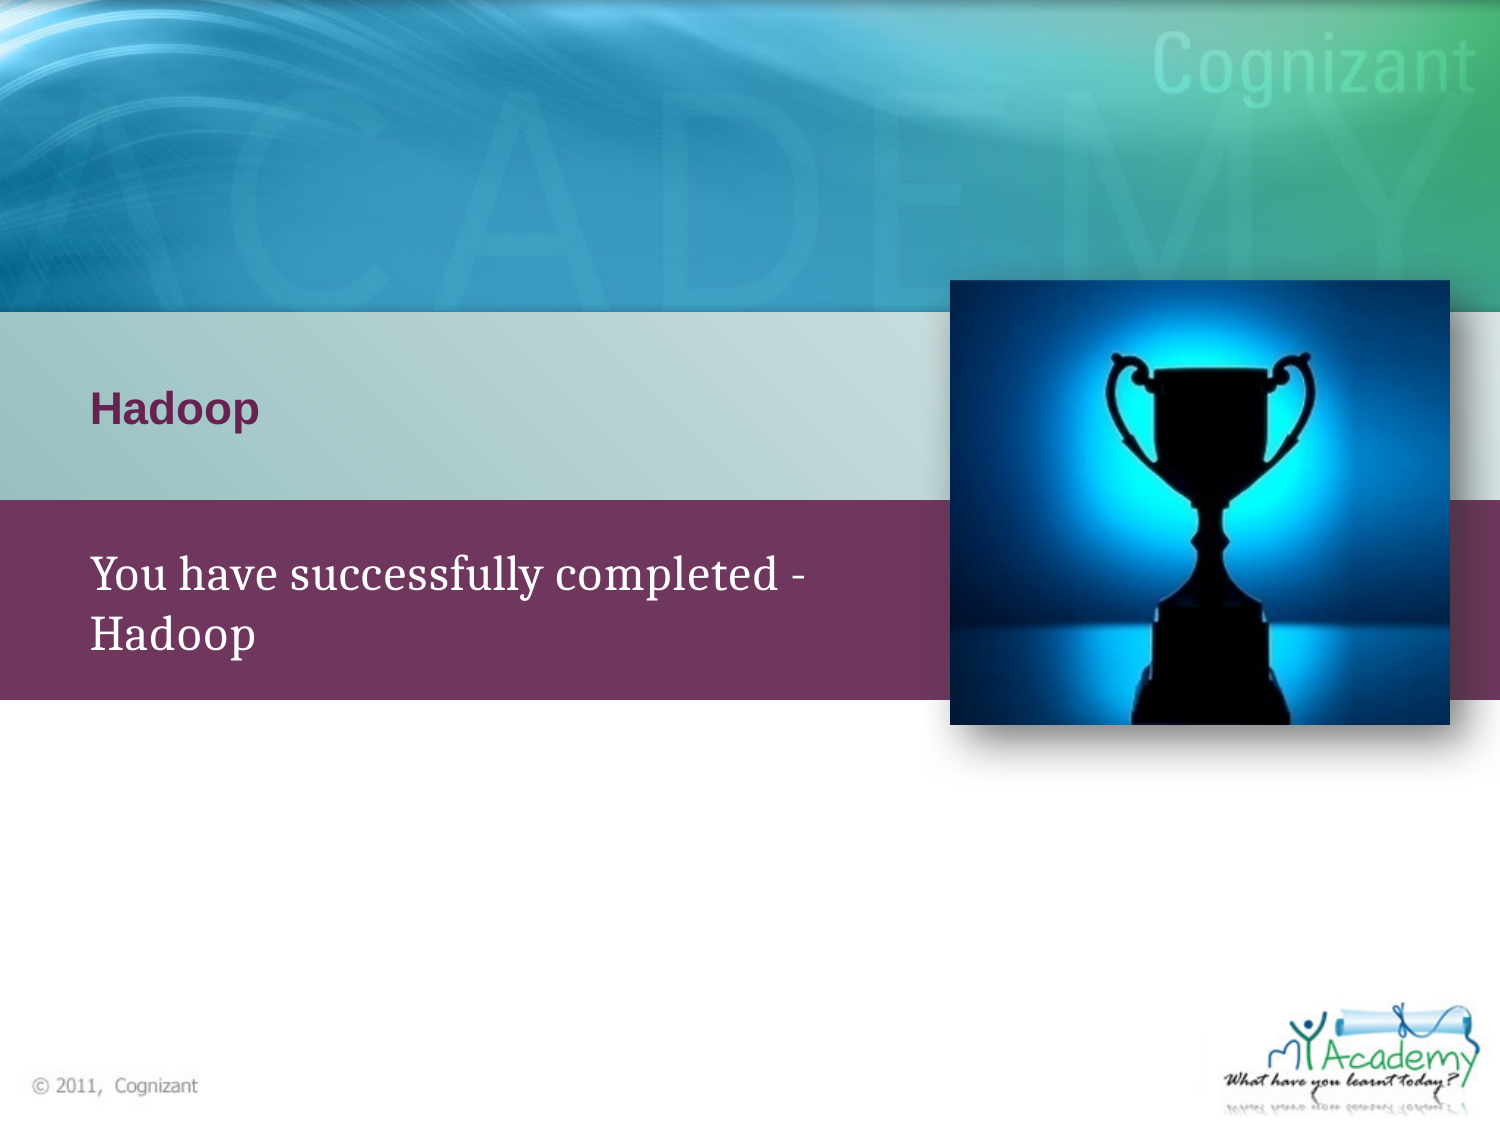

Hadoop
You have successfully completed -
Hadoop